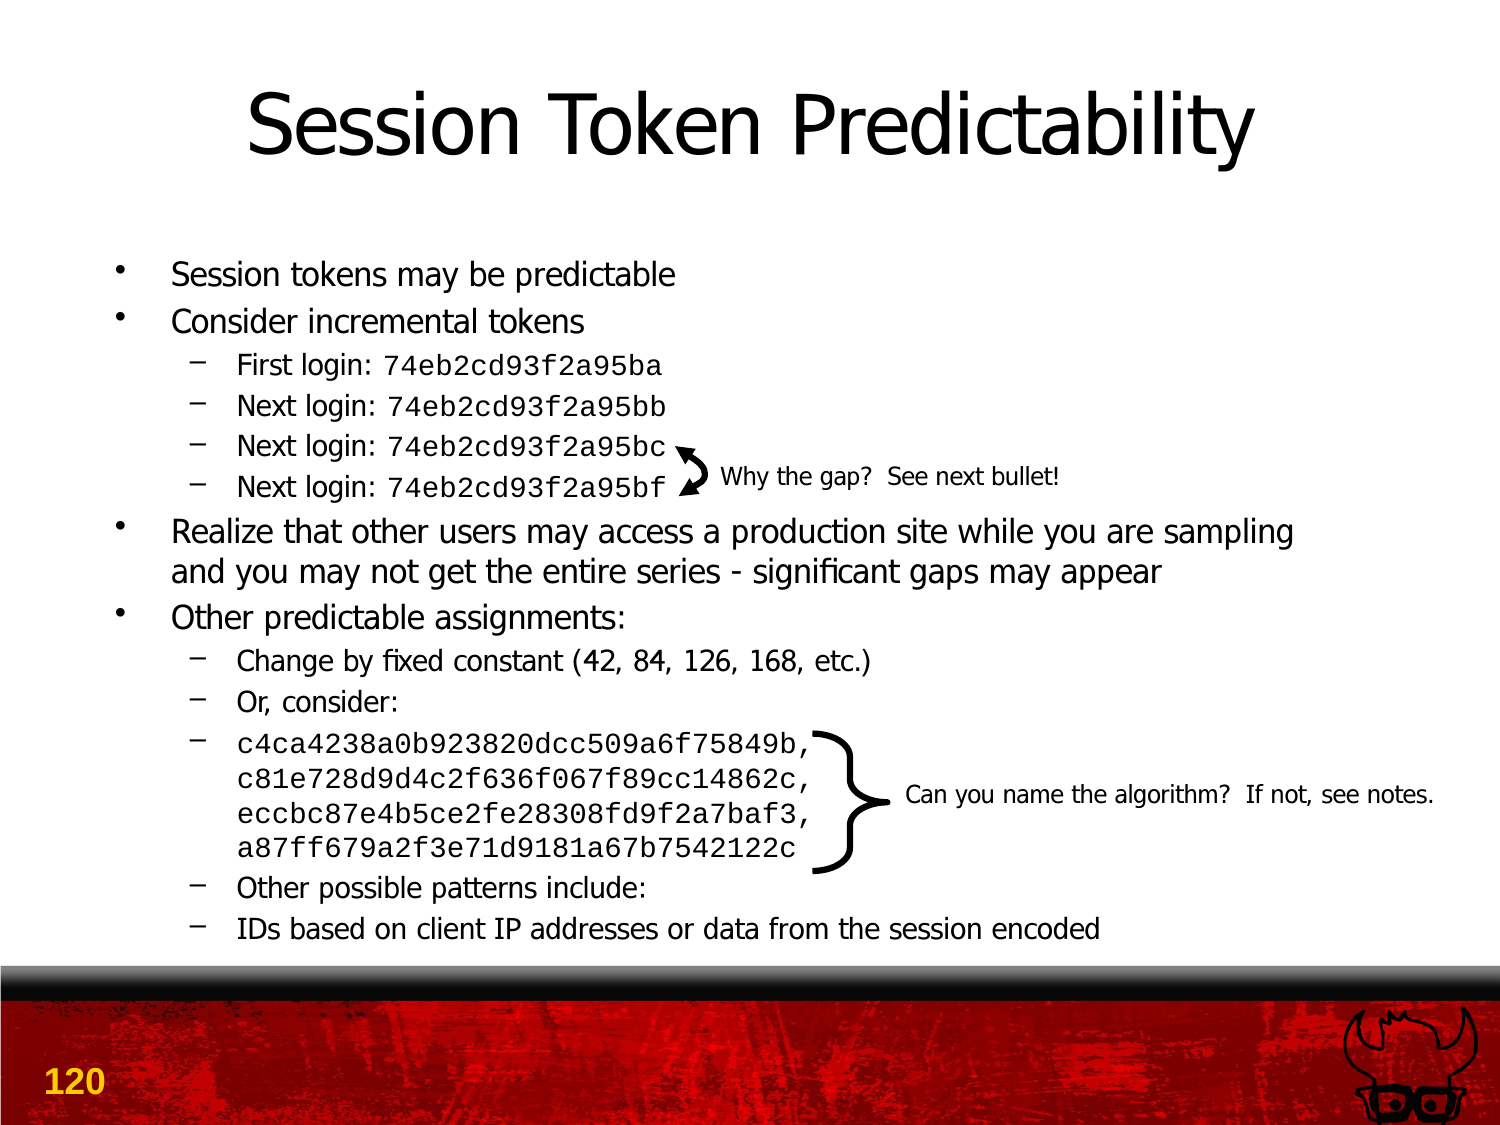

# Session Token Predictability
Session tokens may be predictable
Consider incremental tokens
First login: 74eb2cd93f2a95ba
Next login: 74eb2cd93f2a95bb
Next login: 74eb2cd93f2a95bc
Next login: 74eb2cd93f2a95bf
Realize that other users may access a production site while you are sampling and you may not get the entire series - significant gaps may appear
Other predictable assignments:
Change by fixed constant (42, 84, 126, 168, etc.)
Or, consider:
c4ca4238a0b923820dcc509a6f75849b, c81e728d9d4c2f636f067f89cc14862c, eccbc87e4b5ce2fe28308fd9f2a7baf3, a87ff679a2f3e71d9181a67b7542122c
Other possible patterns include:
IDs based on client IP addresses or data from the session encoded

Why the gap?  See next bullet!

Can you name the algorithm?  If not, see notes.